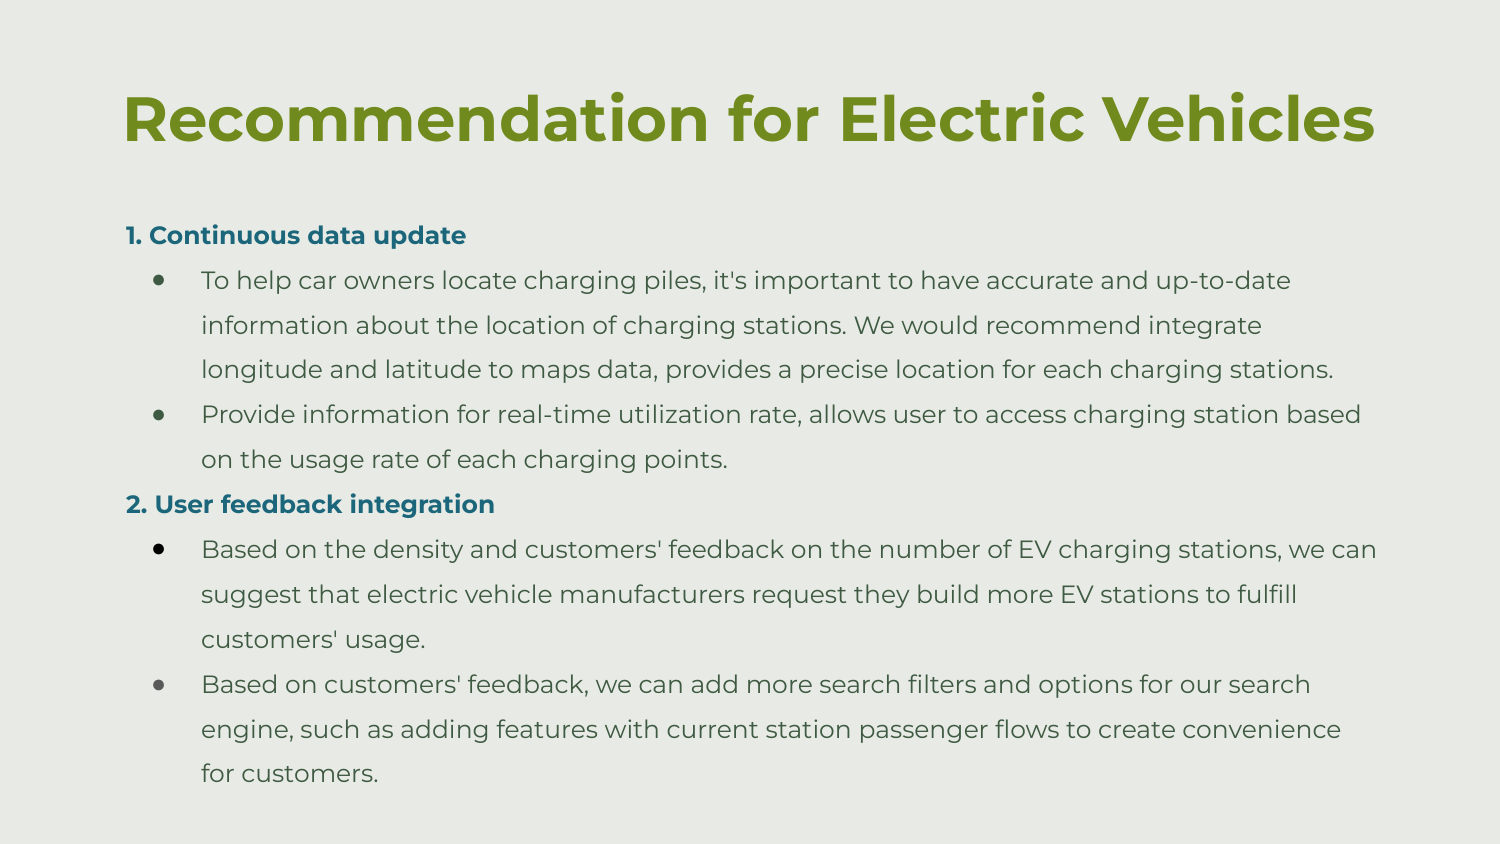

# Recommendation for Electric Vehicles
1. Continuous data update
To help car owners locate charging piles, it's important to have accurate and up-to-date information about the location of charging stations. We would recommend integrate longitude and latitude to maps data, provides a precise location for each charging stations.
Provide information for real-time utilization rate, allows user to access charging station based on the usage rate of each charging points.
2. User feedback integration
Based on the density and customers' feedback on the number of EV charging stations, we can suggest that electric vehicle manufacturers request they build more EV stations to fulfill customers' usage.
Based on customers' feedback, we can add more search filters and options for our search engine, such as adding features with current station passenger flows to create convenience for customers.